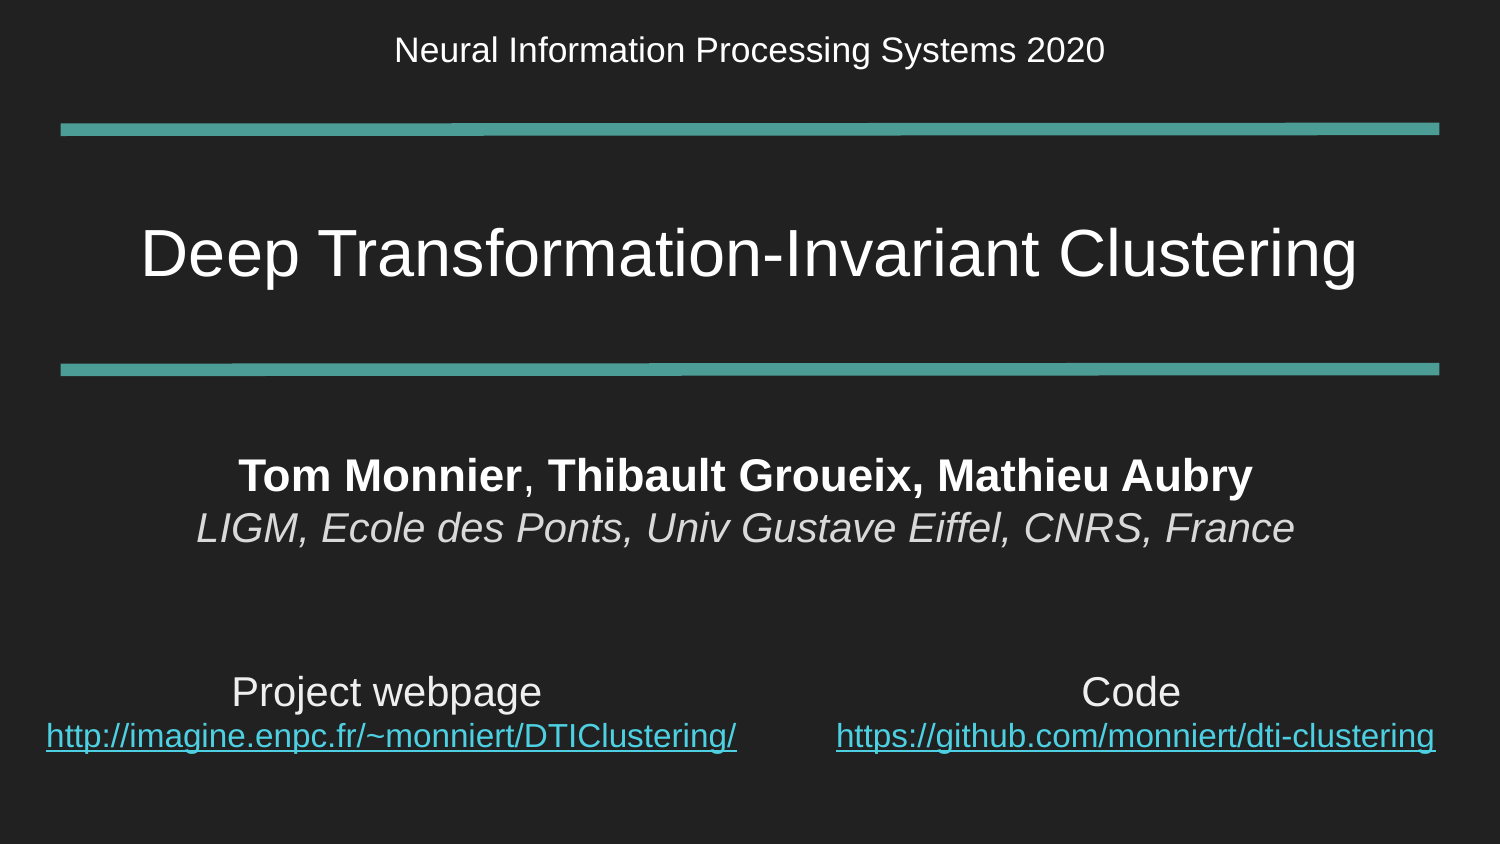

Neural Information Processing Systems 2020
# Deep Transformation-Invariant Clustering
Tom Monnier, Thibault Groueix, Mathieu Aubry
LIGM, Ecole des Ponts, Univ Gustave Eiffel, CNRS, France

Project webpage
 http://imagine.enpc.fr/~monniert/DTIClustering/

Code
 https://github.com/monniert/dti-clustering